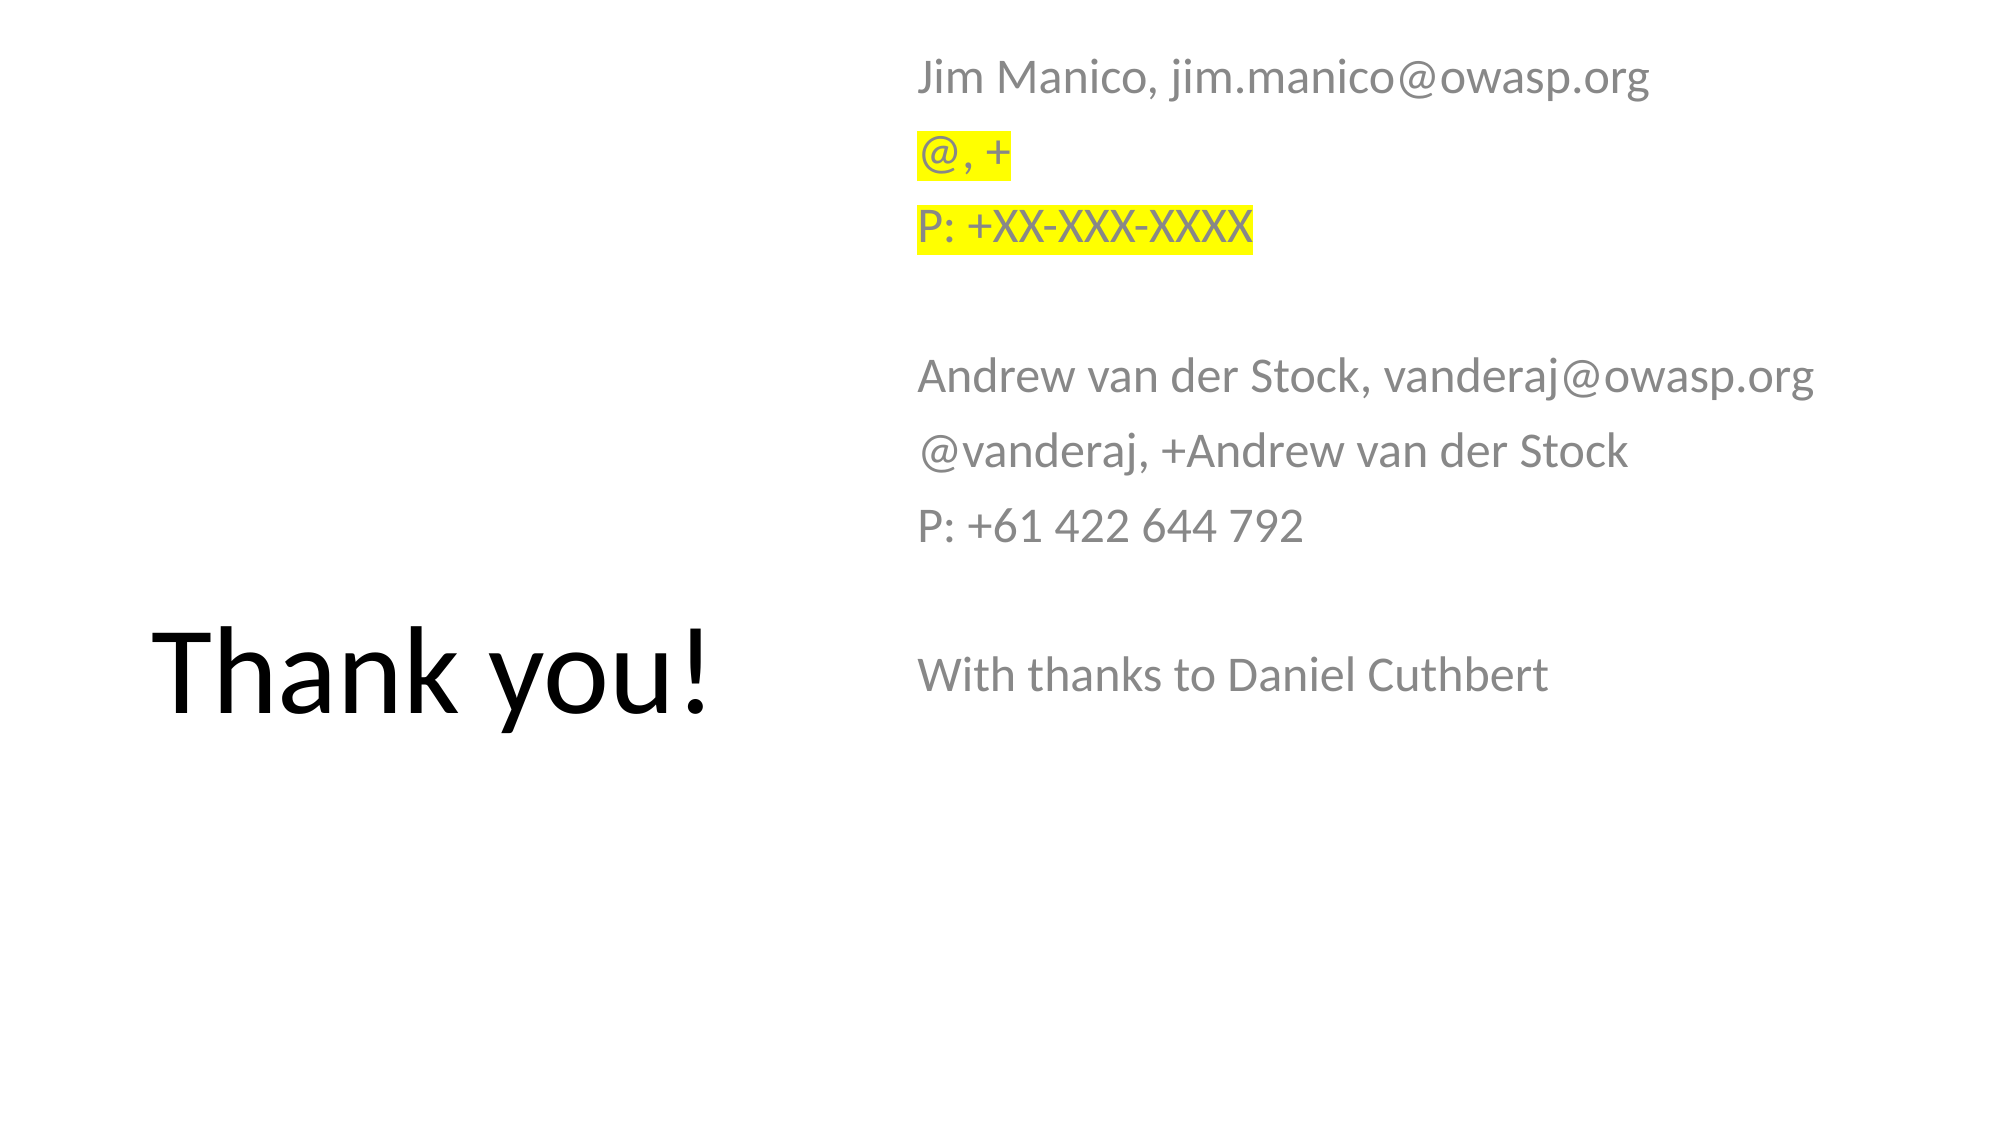

Jim Manico, jim.manico@owasp.org
@, +
P: +XX-XXX-XXXX

Andrew van der Stock, vanderaj@owasp.org
@vanderaj, +Andrew van der Stock
P: +61 422 644 792

With thanks to Daniel Cuthbert

# Thank you!